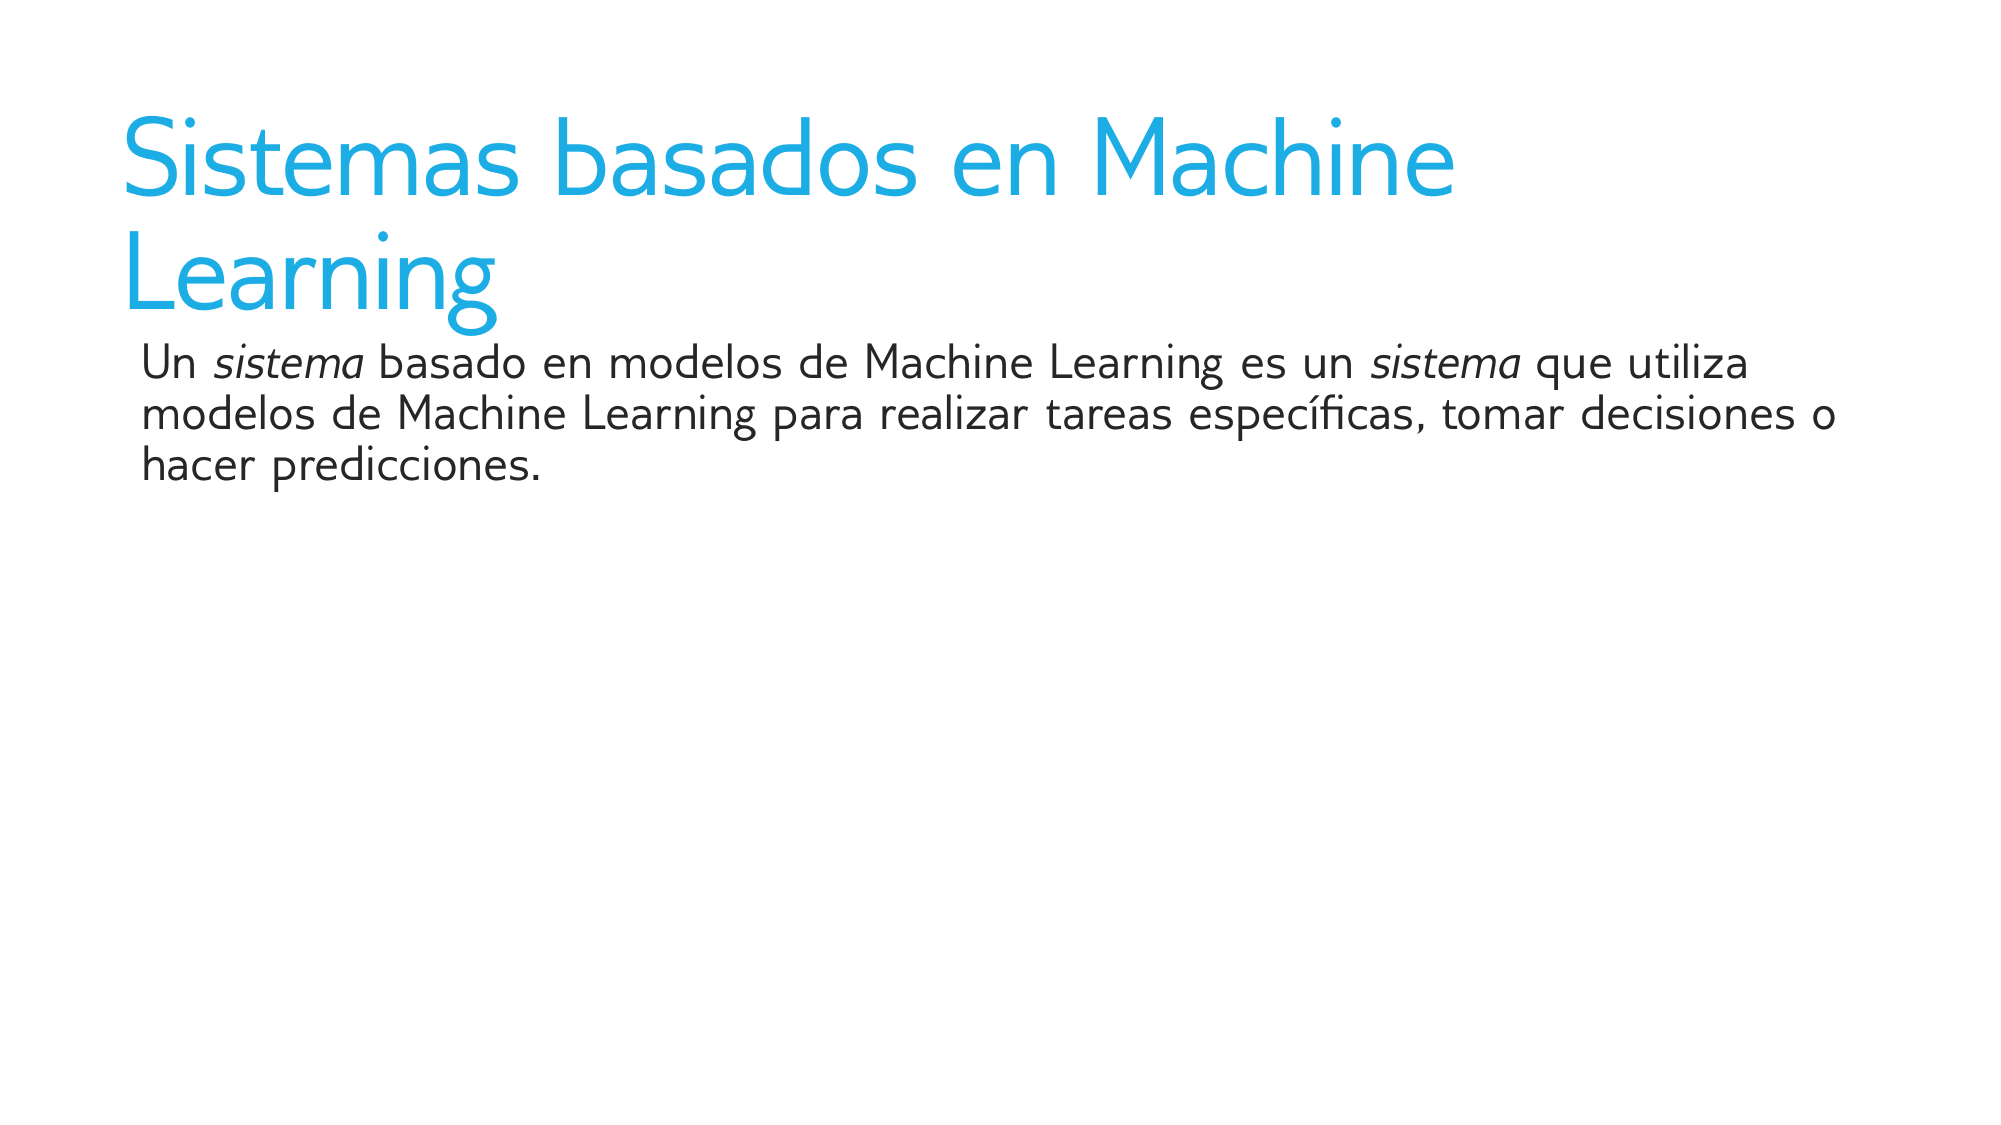

# Sistemas basados en Machine Learning
Un sistema basado en modelos de Machine Learning es un sistema que utiliza modelos de Machine Learning para realizar tareas específicas, tomar decisiones o hacer predicciones.